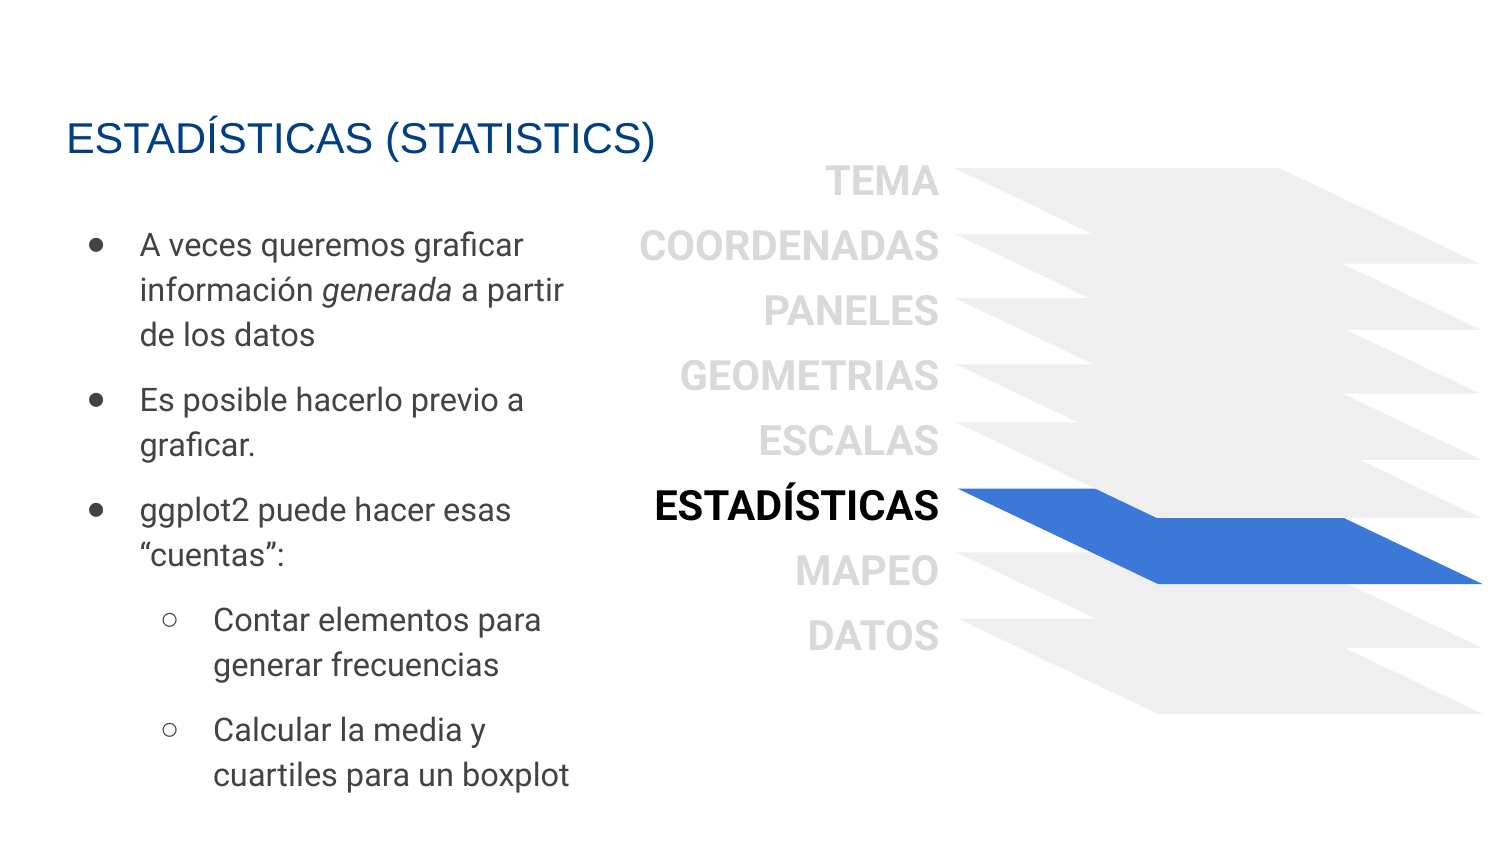

# ESTADÍSTICAS (STATISTICS)
TEMA
COORDENADAS
PANELES
GEOMETRIAS
ESCALAS
ESTADÍSTICAS
MAPEO
DATOS

A veces queremos graficar información generada a partir de los datos
Es posible hacerlo previo a graficar.
ggplot2 puede hacer esas “cuentas”:
Contar elementos para generar frecuencias
Calcular la media y cuartiles para un boxplot